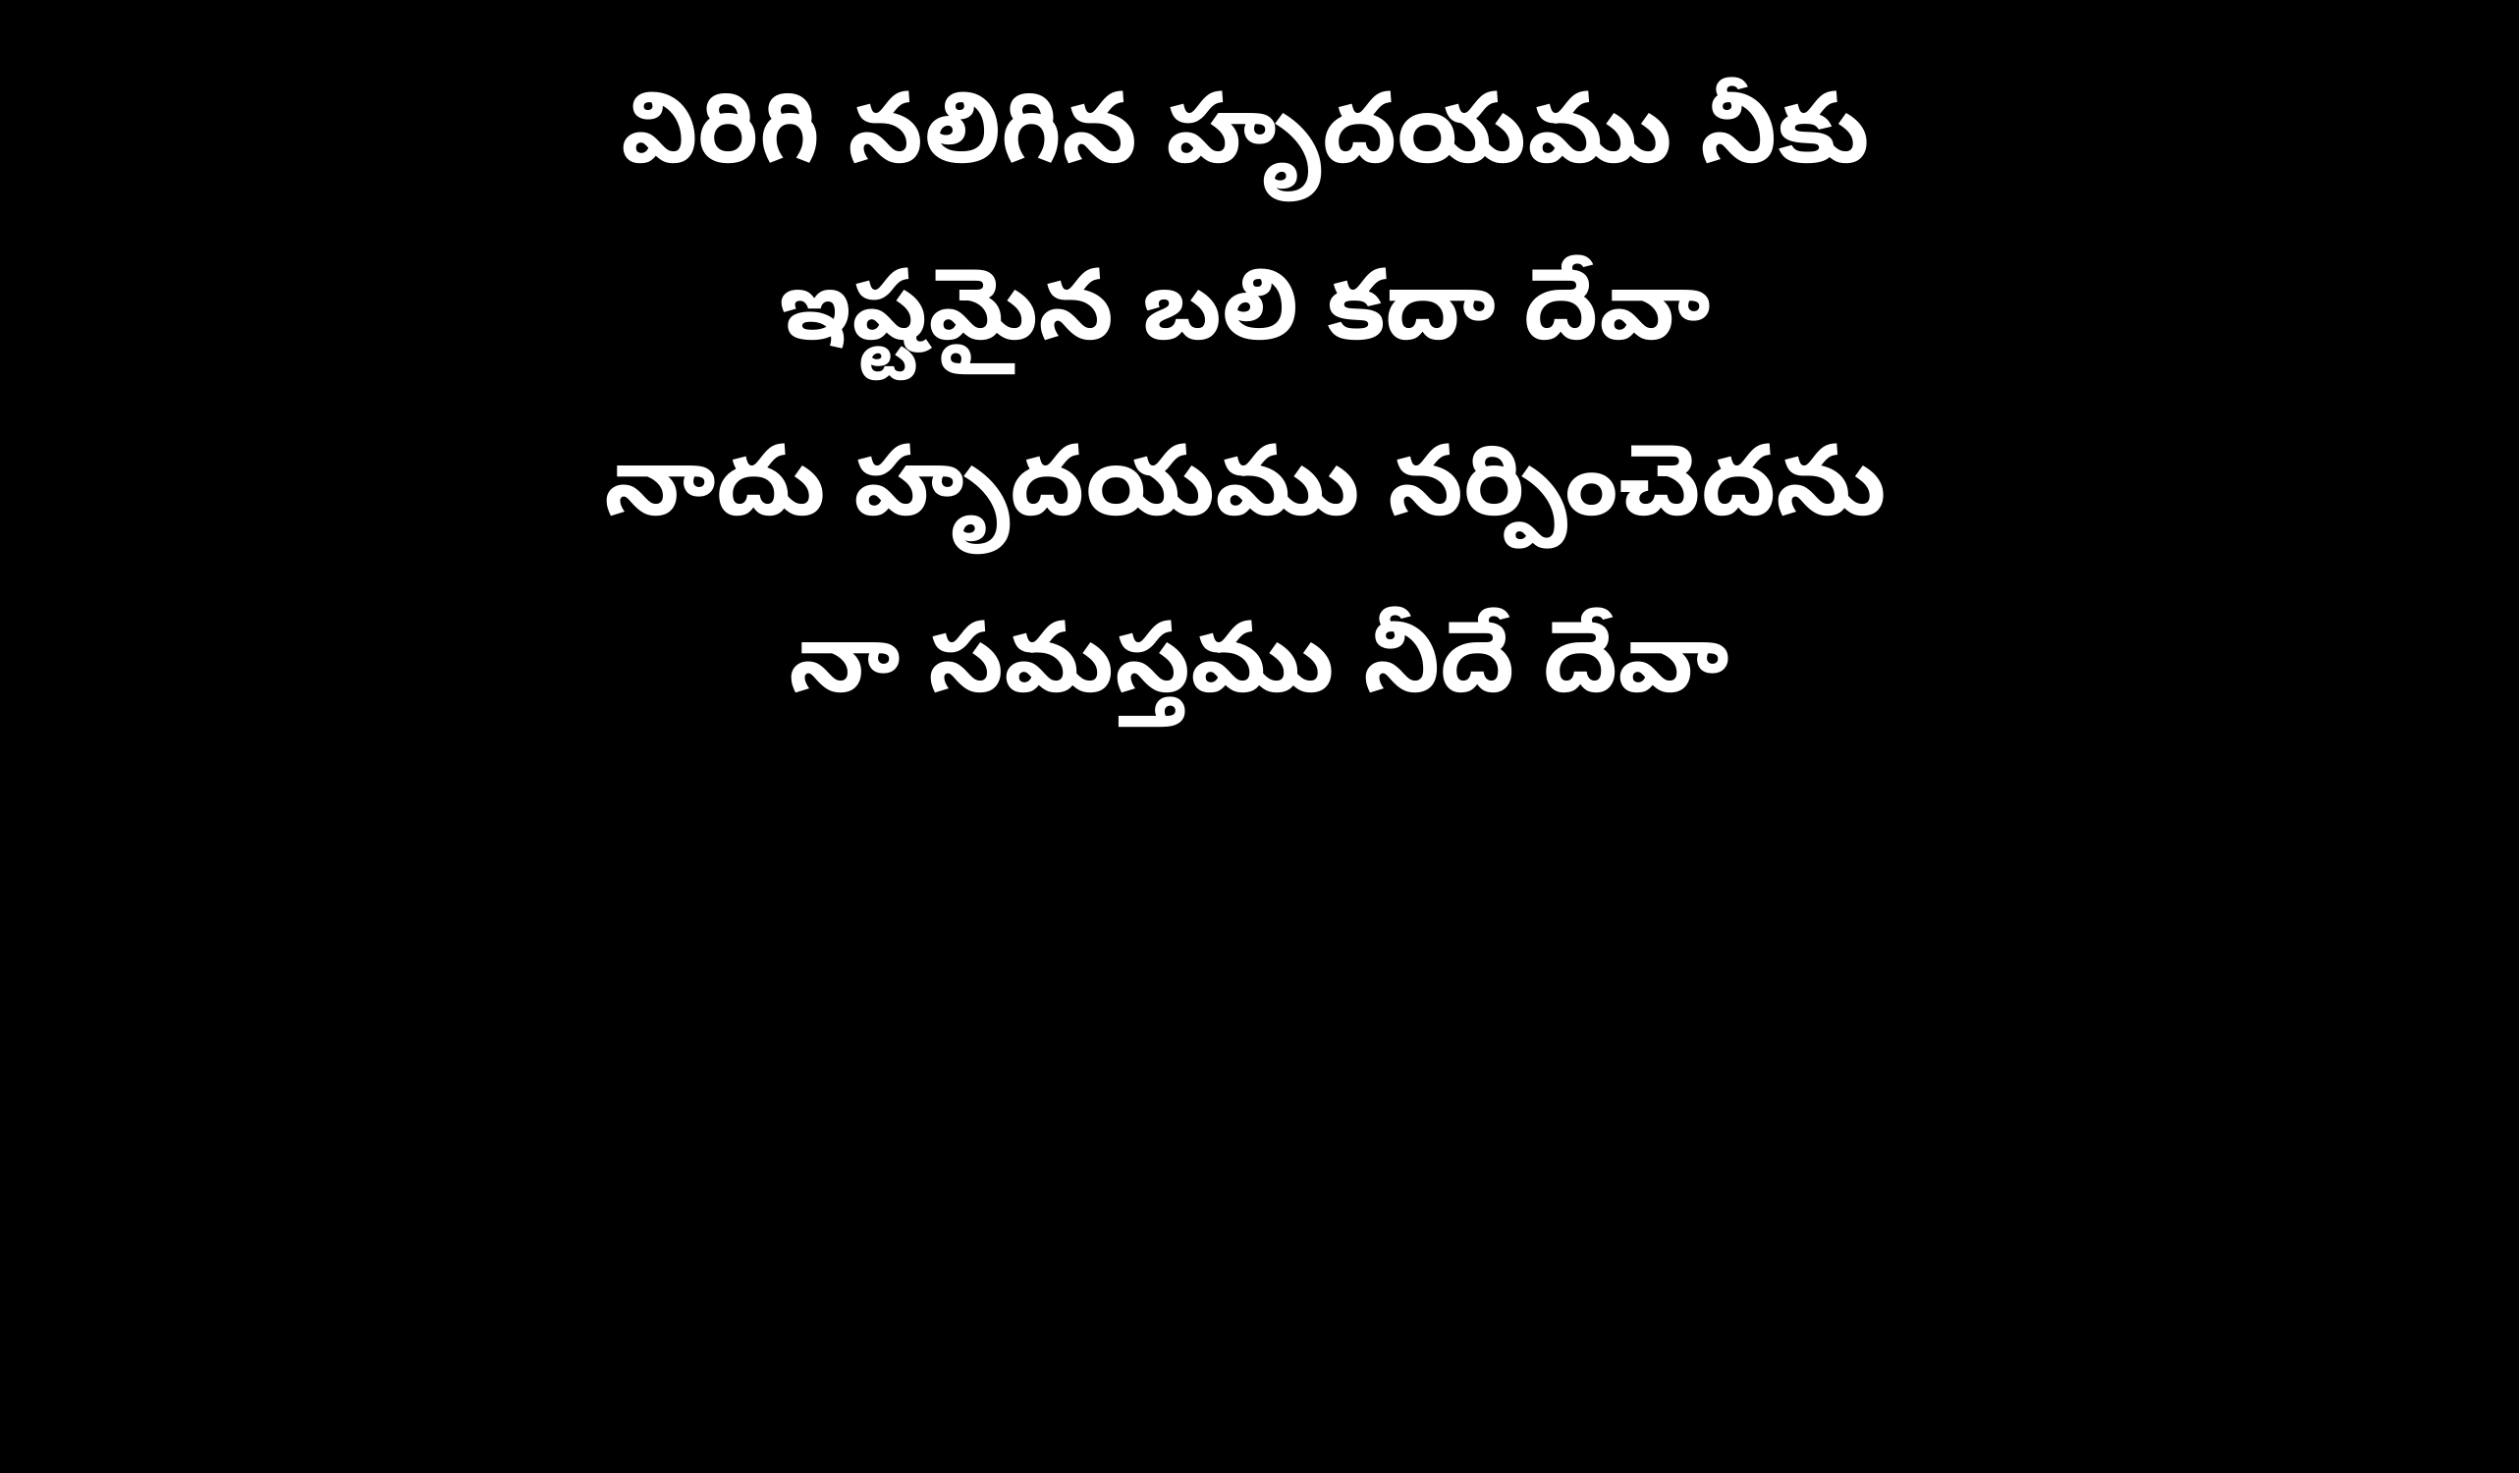

విరిగి నలిగిన హృదయము నీకు
ఇష్టమైన బలి కదా దేవా
నాదు హృదయము నర్పించెదను
 నా సమస్తము నీదే దేవా